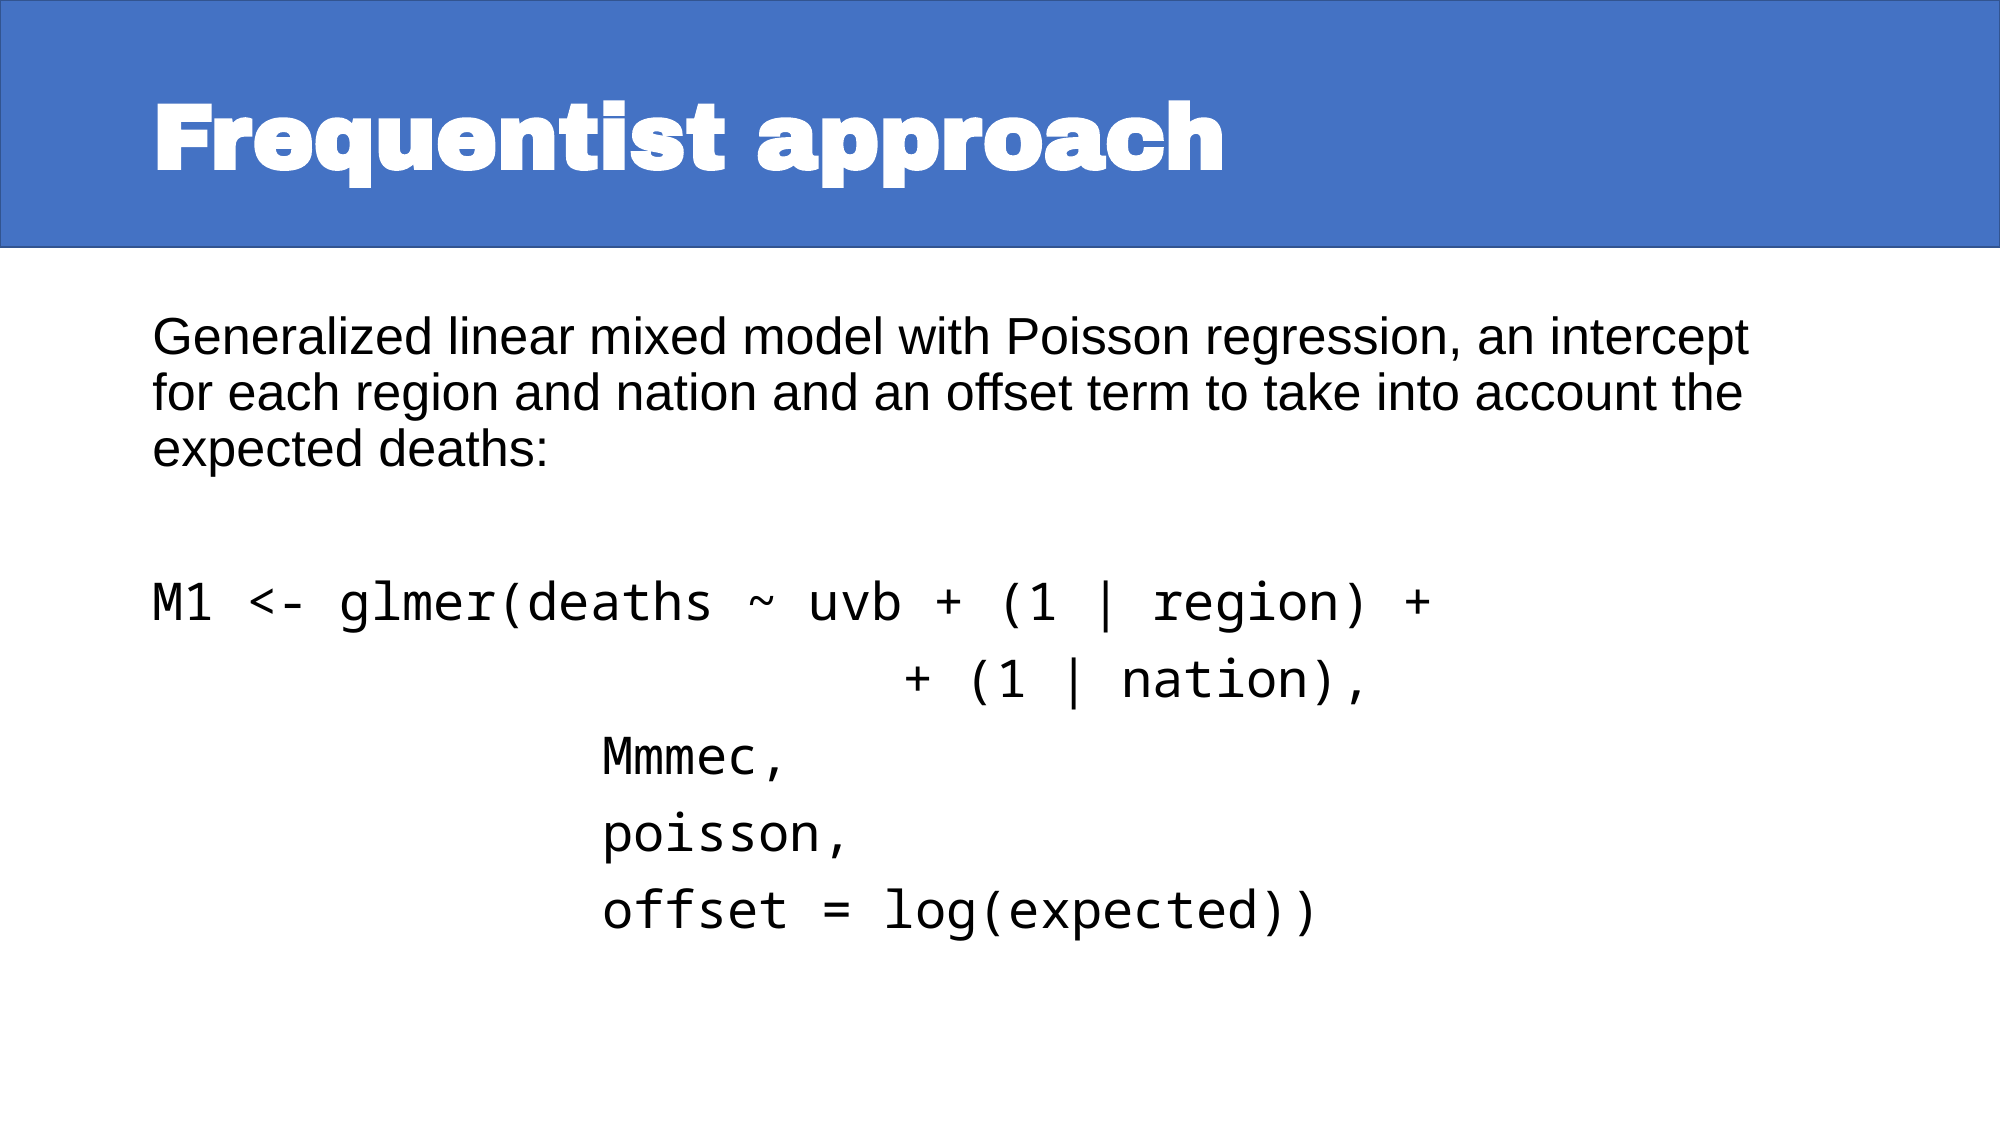

# Frequentist approach
Generalized linear mixed model with Poisson regression, an intercept for each region and nation and an offset term to take into account the expected deaths:

M1 <- glmer(deaths ~ uvb + (1 | region) +
					+ (1 | nation),
			Mmmec,
			poisson,
			offset = log(expected))